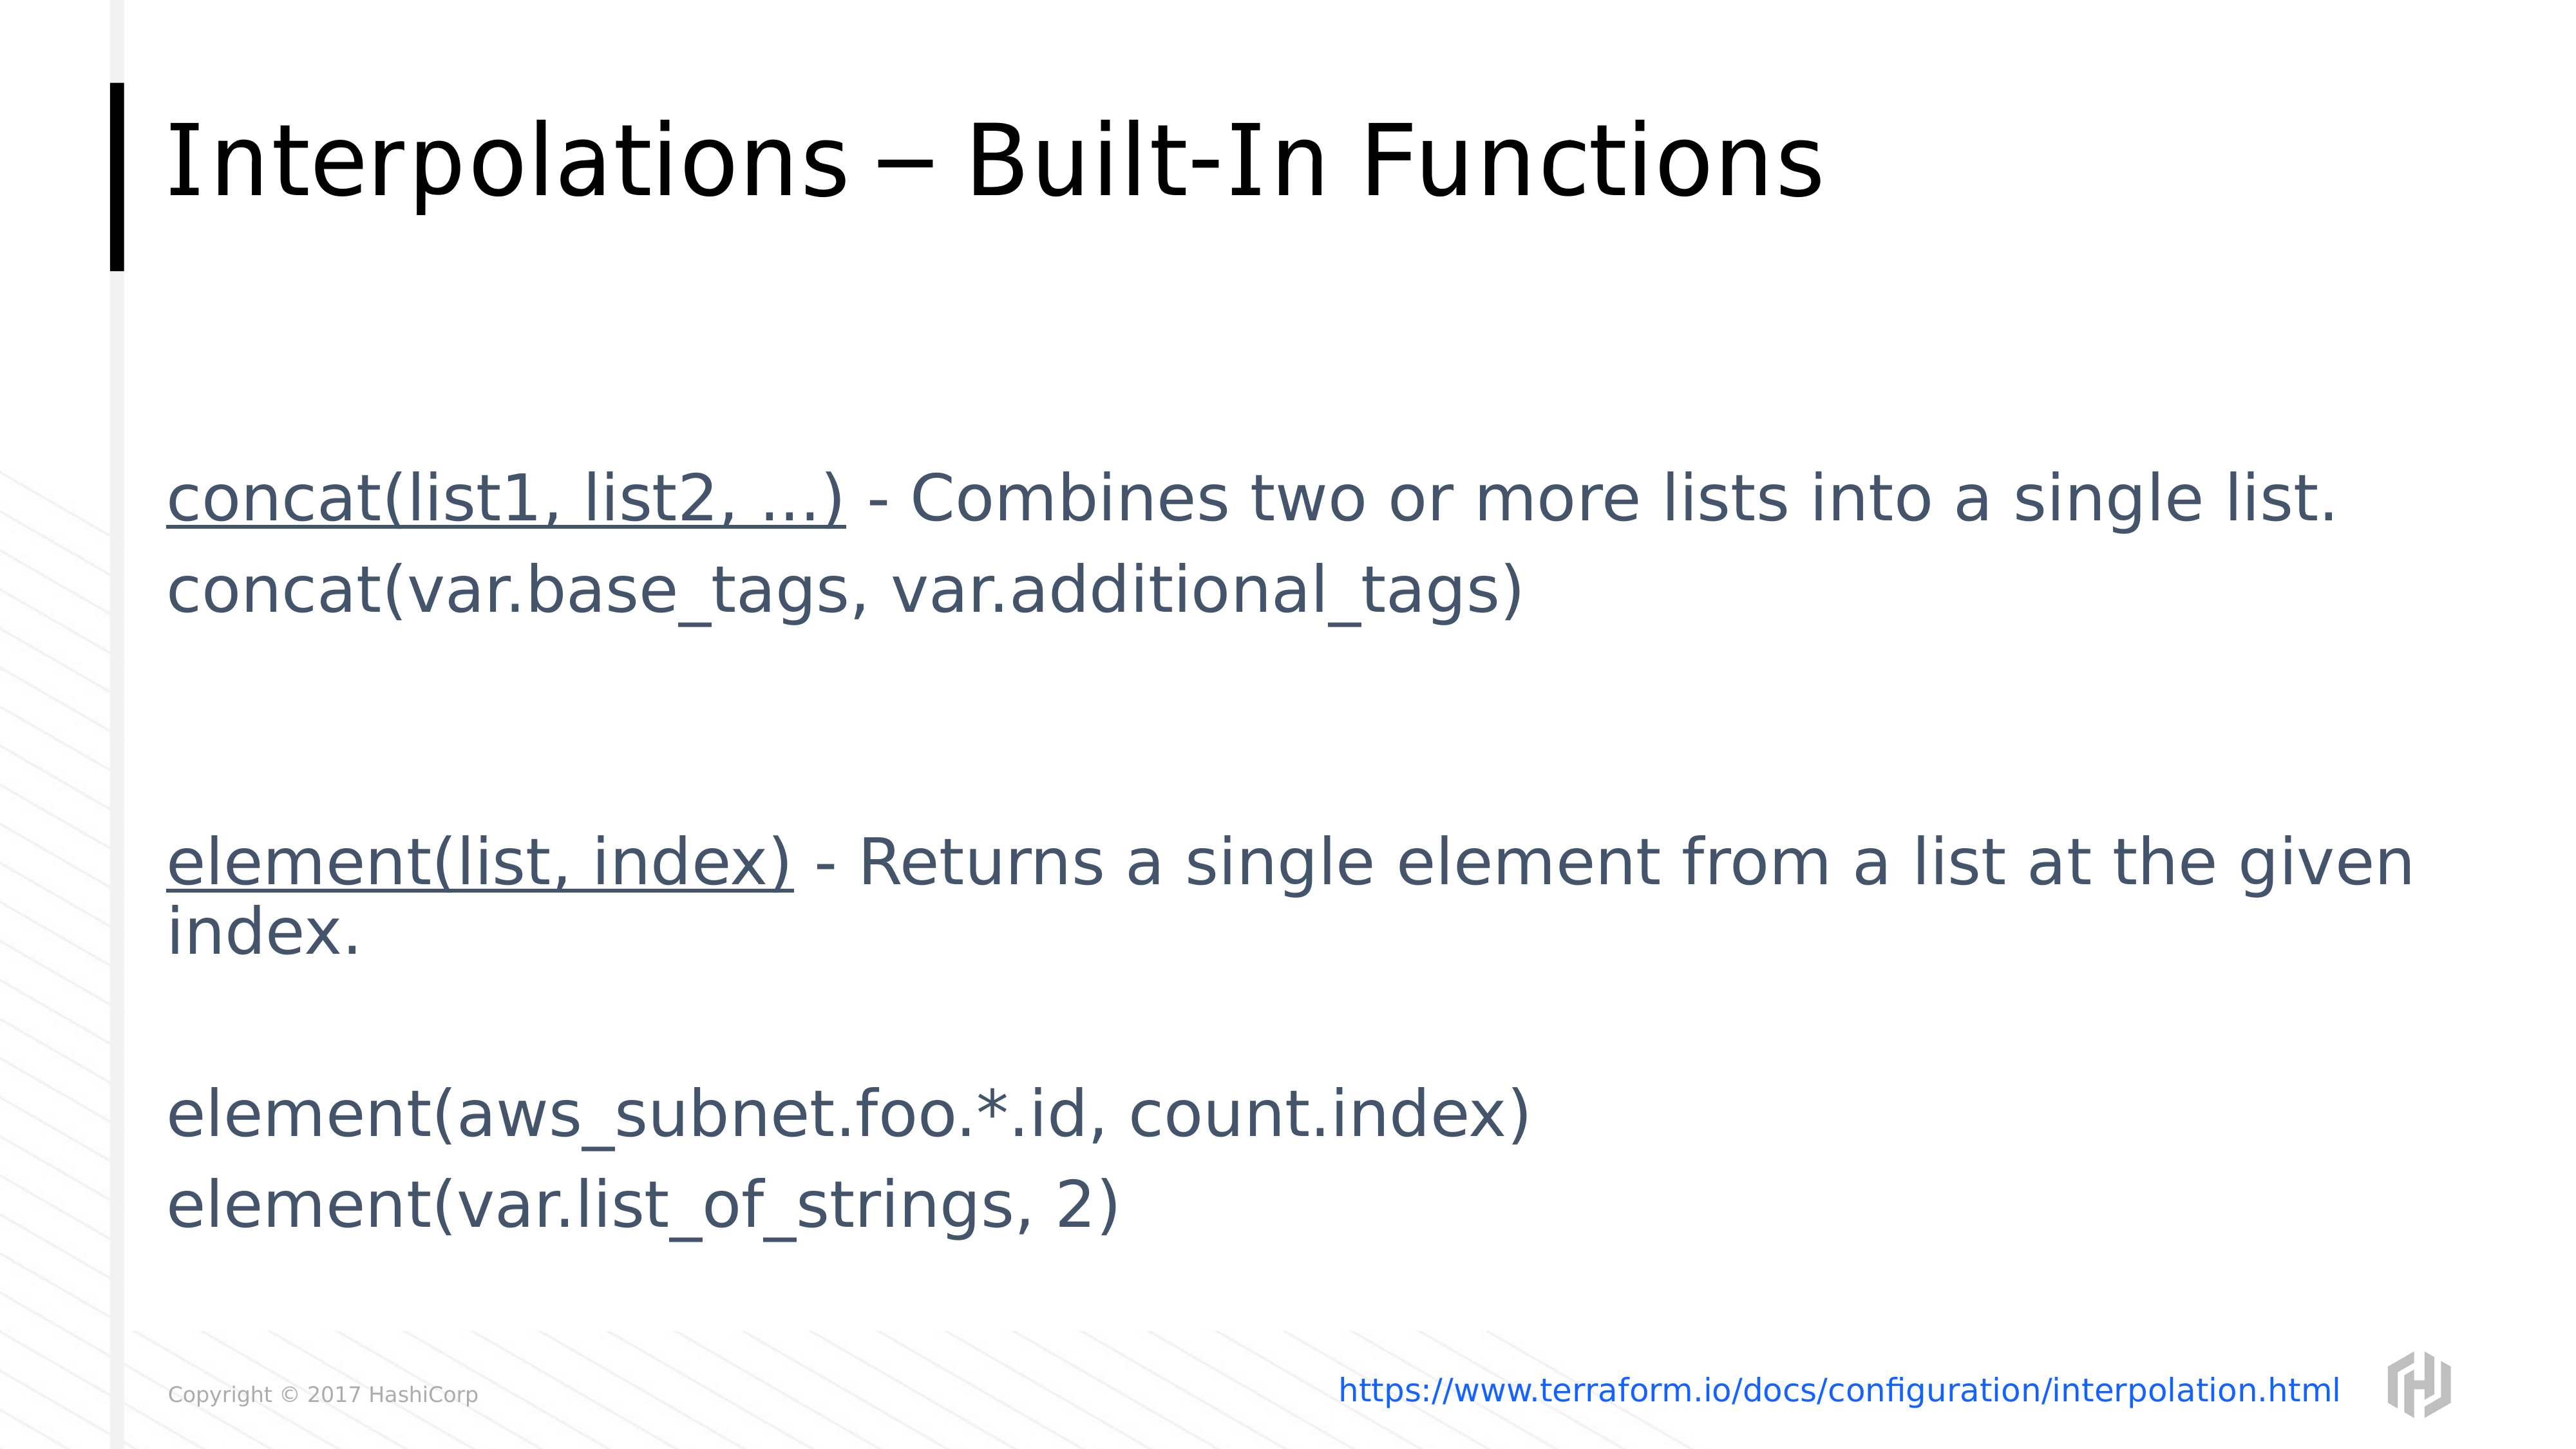

# Interpolations – Built-In Functions

concat(list1, list2, ...) - Combines two or more lists into a single list.
concat(var.base_tags, var.additional_tags)

element(list, index) - Returns a single element from a list at the given index.

element(aws_subnet.foo.*.id, count.index)
element(var.list_of_strings, 2)

https://www.terraform.io/docs/configuration/interpolation.html